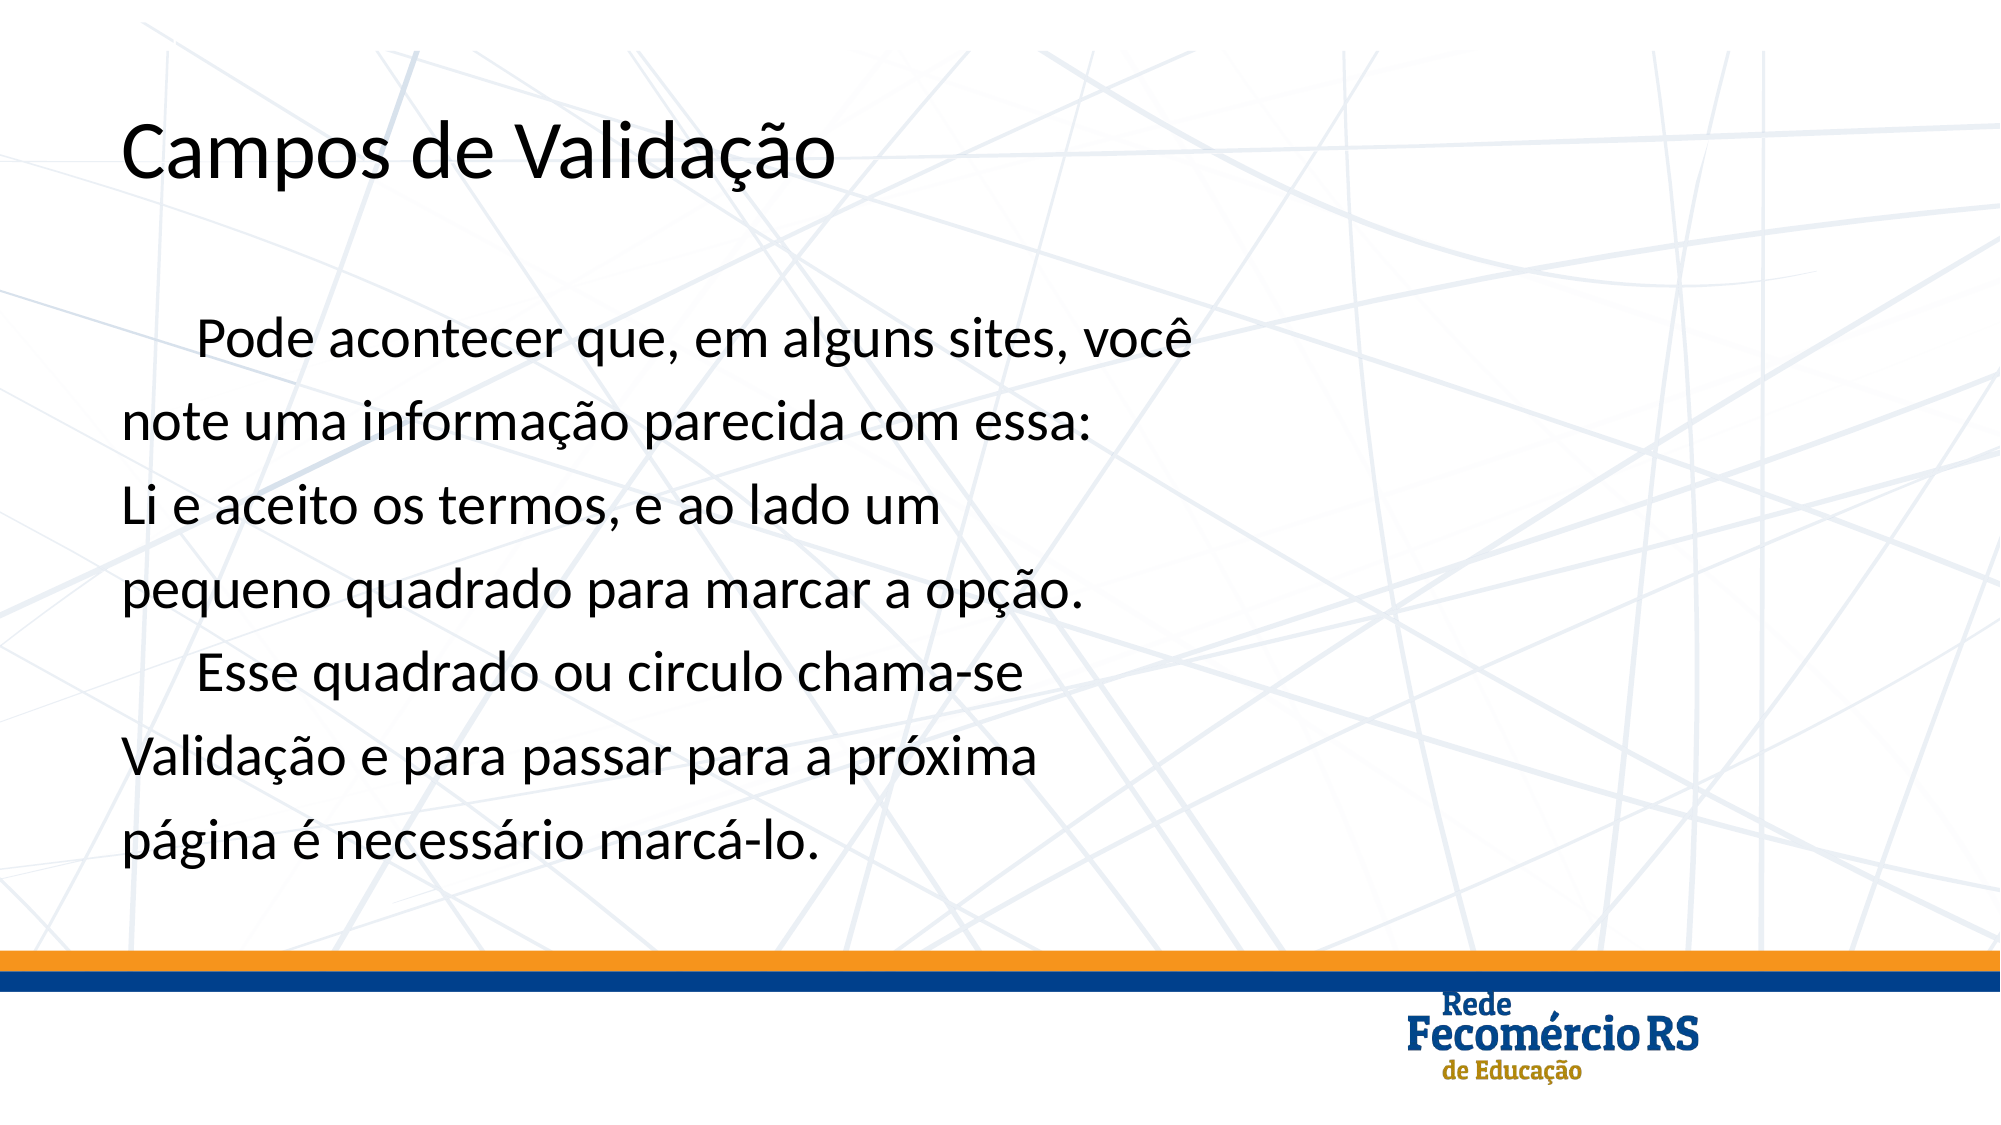

# Campos de Validação
Pode acontecer que, em alguns sites, você
note uma informação parecida com essa:
Li e aceito os termos, e ao lado um
pequeno quadrado para marcar a opção.
Esse quadrado ou circulo chama-se
Validação e para passar para a próxima
página é necessário marcá-lo.